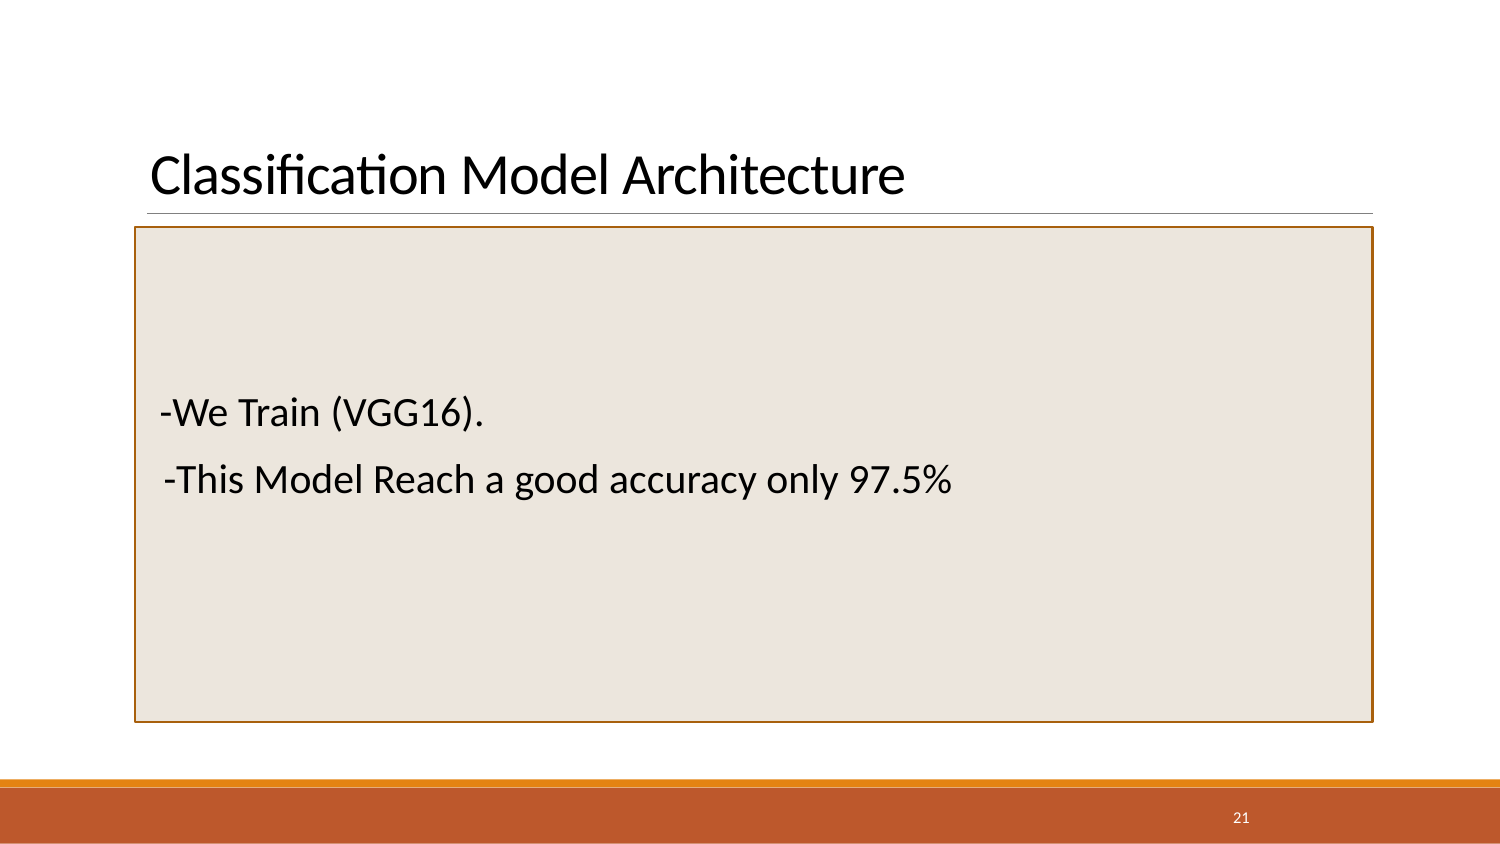

# Classification Model Architecture
   -We Train (VGG16).
   -This Model Reach a good accuracy only 97.5%

21